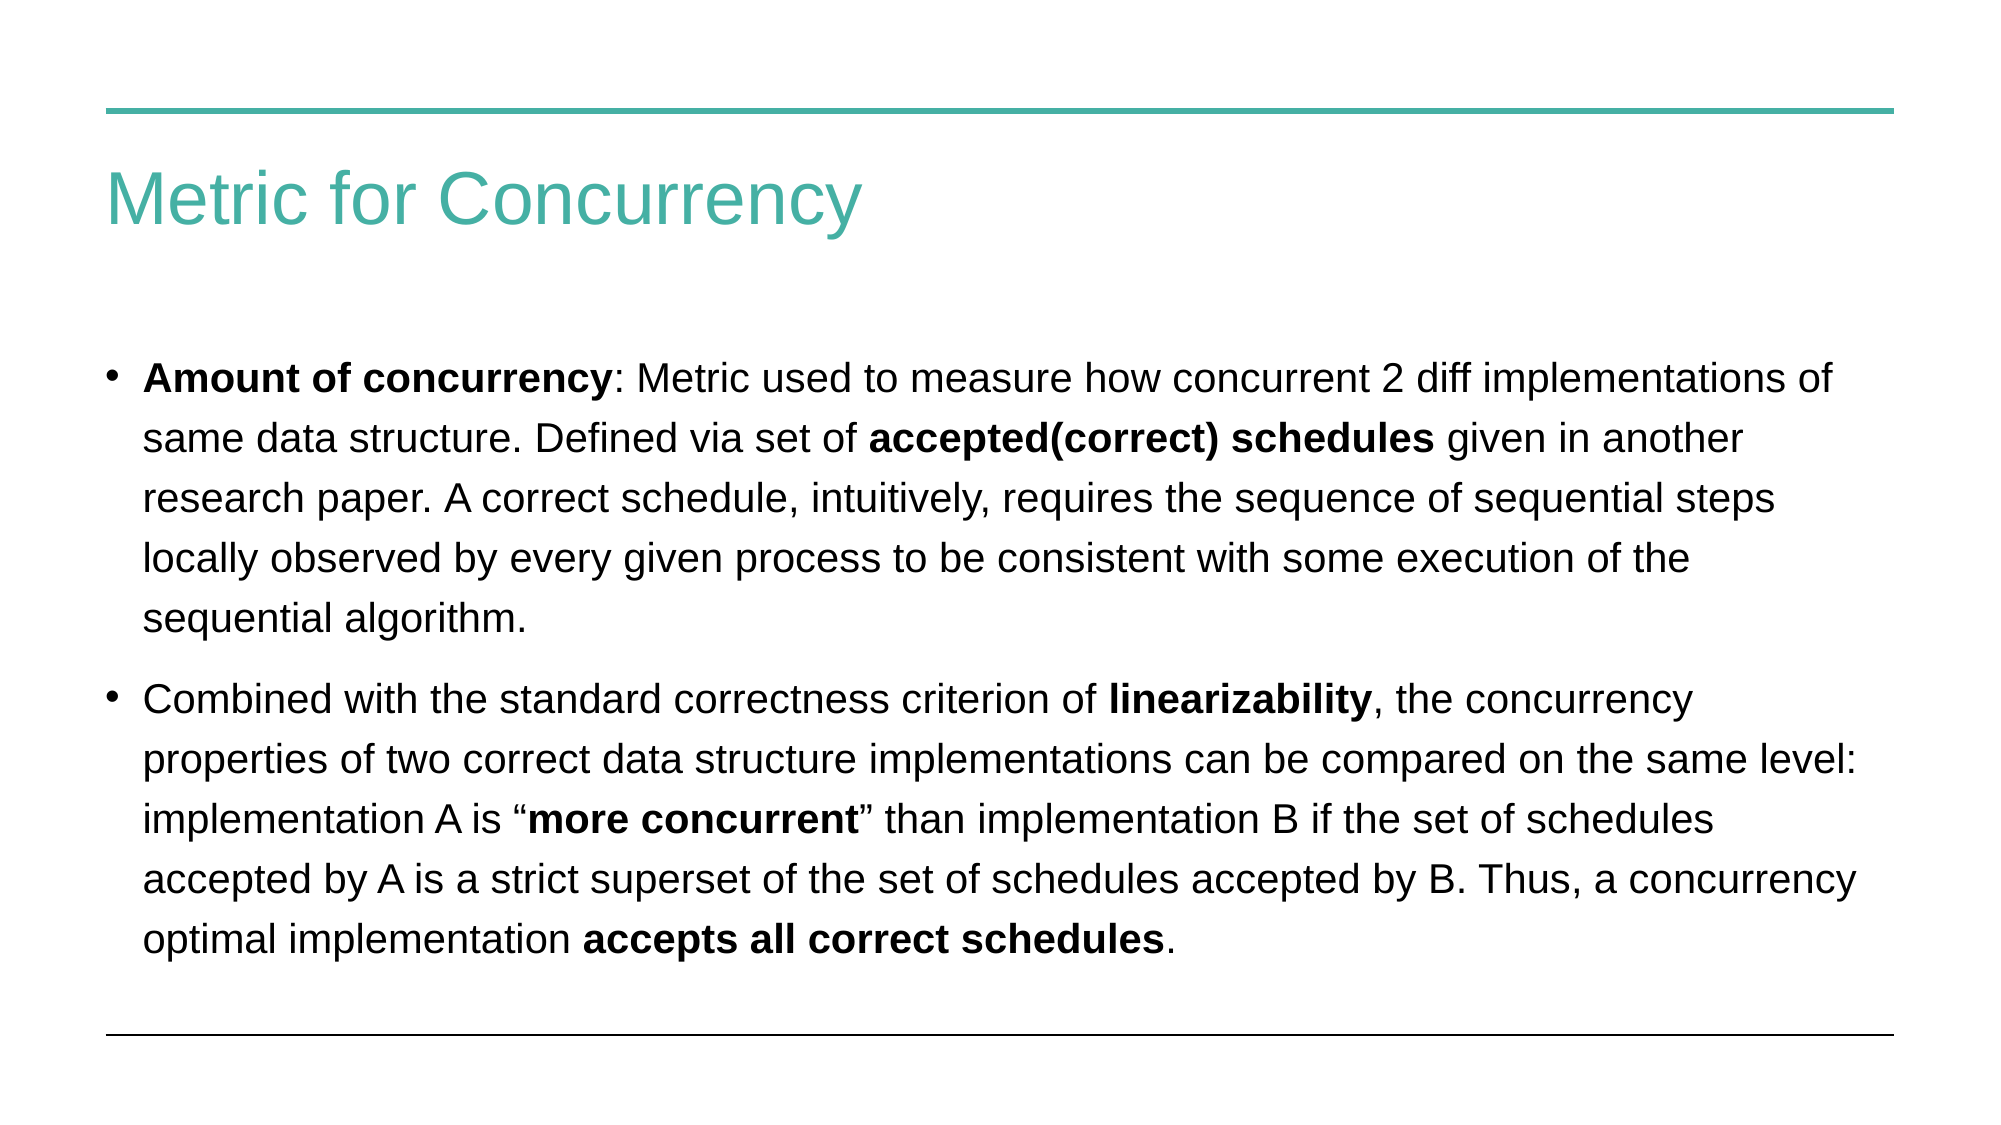

# Metric for Concurrency
Amount of concurrency: Metric used to measure how concurrent 2 diff implementations of same data structure. Defined via set of accepted(correct) schedules given in another research paper. A correct schedule, intuitively, requires the sequence of sequential steps locally observed by every given process to be consistent with some execution of the sequential algorithm.
Combined with the standard correctness criterion of linearizability, the concurrency properties of two correct data structure implementations can be compared on the same level: implementation A is “more concurrent” than implementation B if the set of schedules accepted by A is a strict superset of the set of schedules accepted by B. Thus, a concurrency optimal implementation accepts all correct schedules.